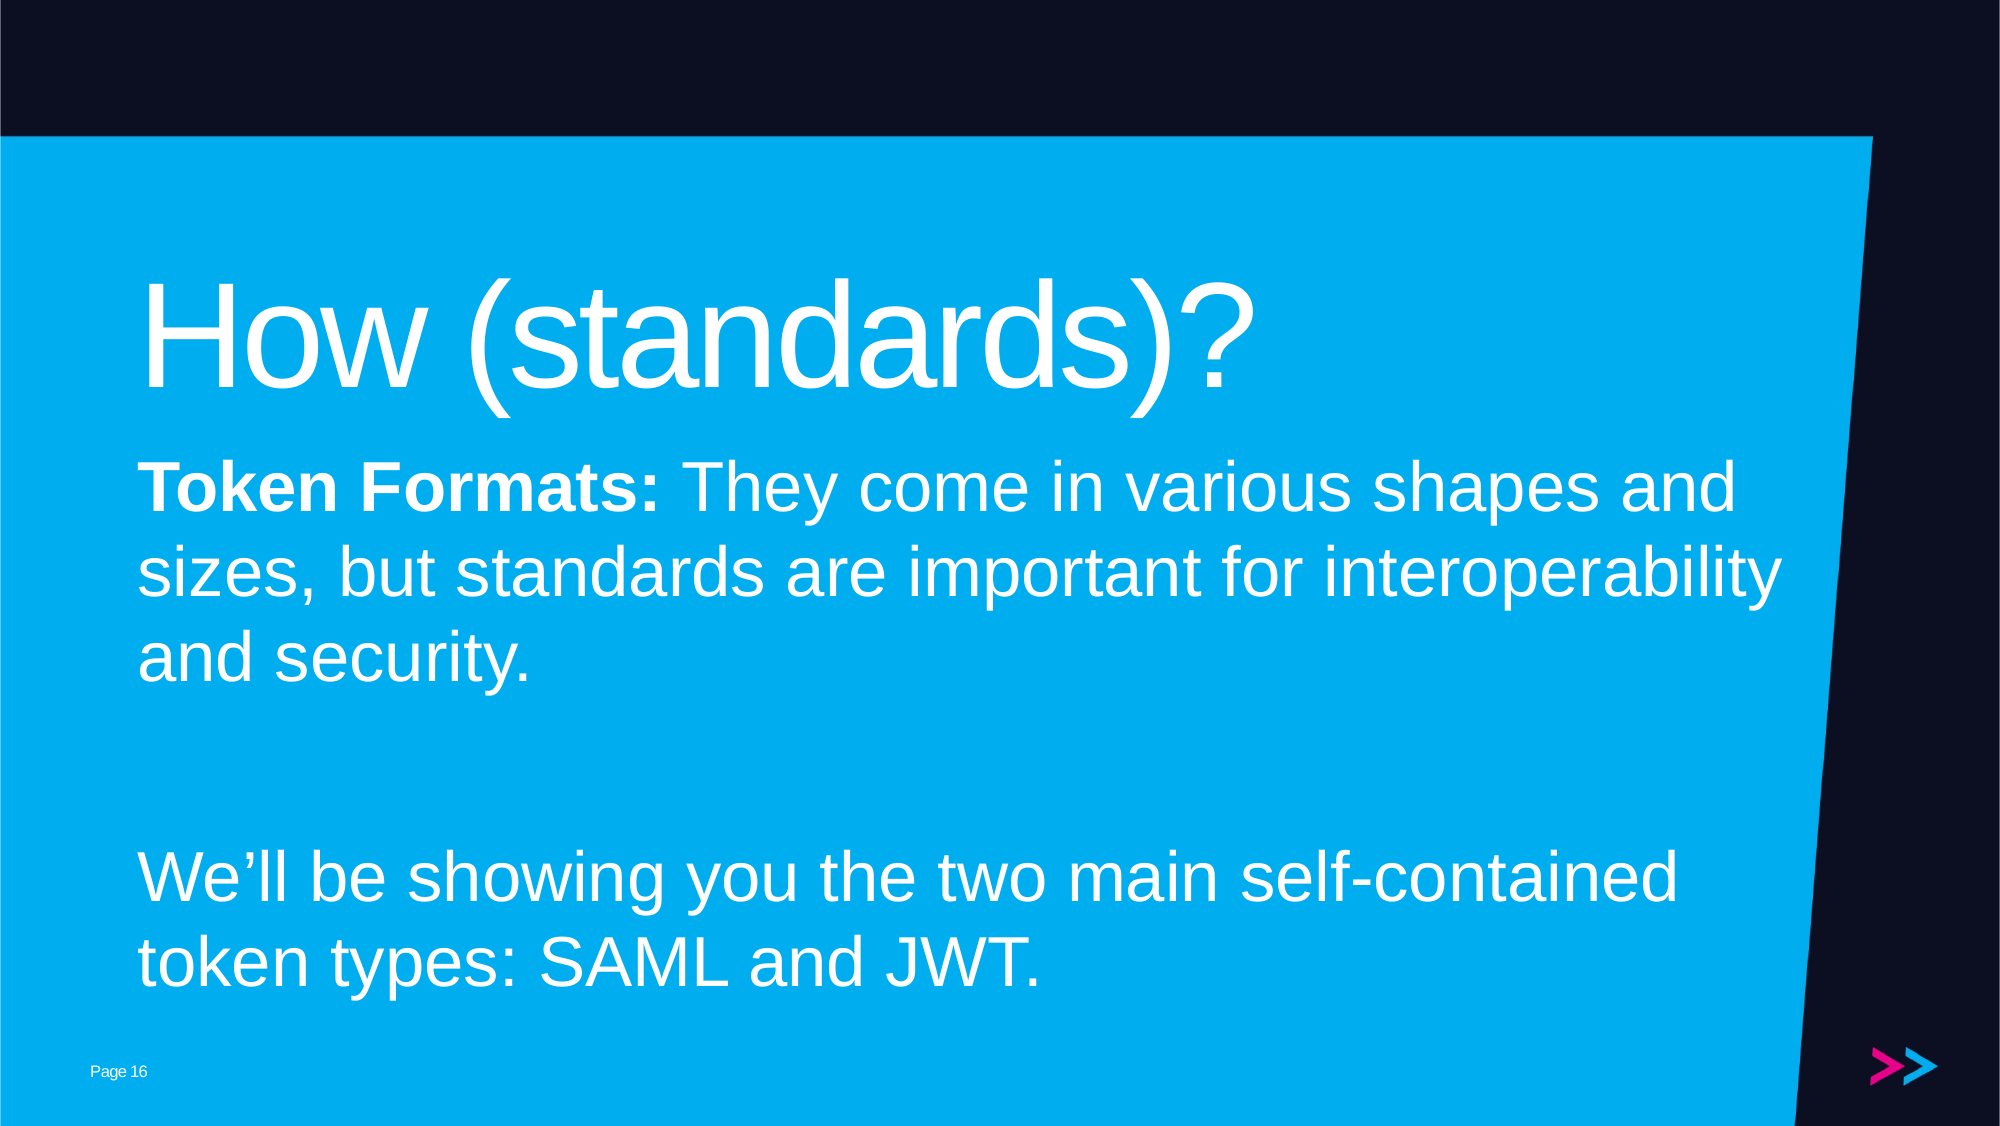

# How (standards)?
Token Formats: They come in various shapes and sizes, but standards are important for interoperability and security.

We’ll be showing you the two main self-contained token types: SAML and JWT.
16